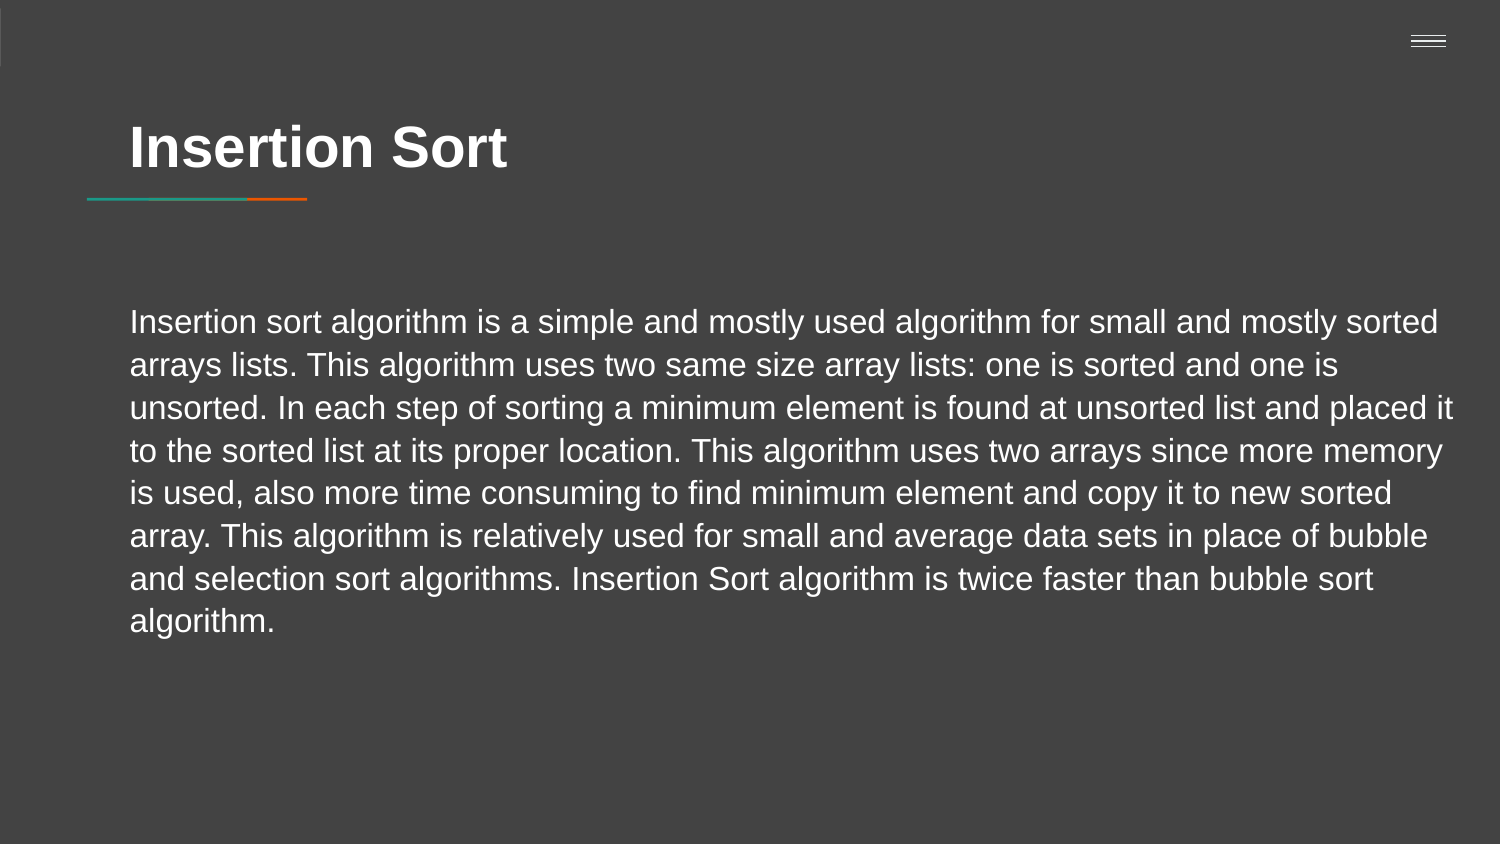

# Insertion Sort
Insertion sort algorithm is a simple and mostly used algorithm for small and mostly sorted arrays lists. This algorithm uses two same size array lists: one is sorted and one is unsorted. In each step of sorting a minimum element is found at unsorted list and placed it to the sorted list at its proper location. This algorithm uses two arrays since more memory is used, also more time consuming to find minimum element and copy it to new sorted array. This algorithm is relatively used for small and average data sets in place of bubble and selection sort algorithms. Insertion Sort algorithm is twice faster than bubble sort algorithm.